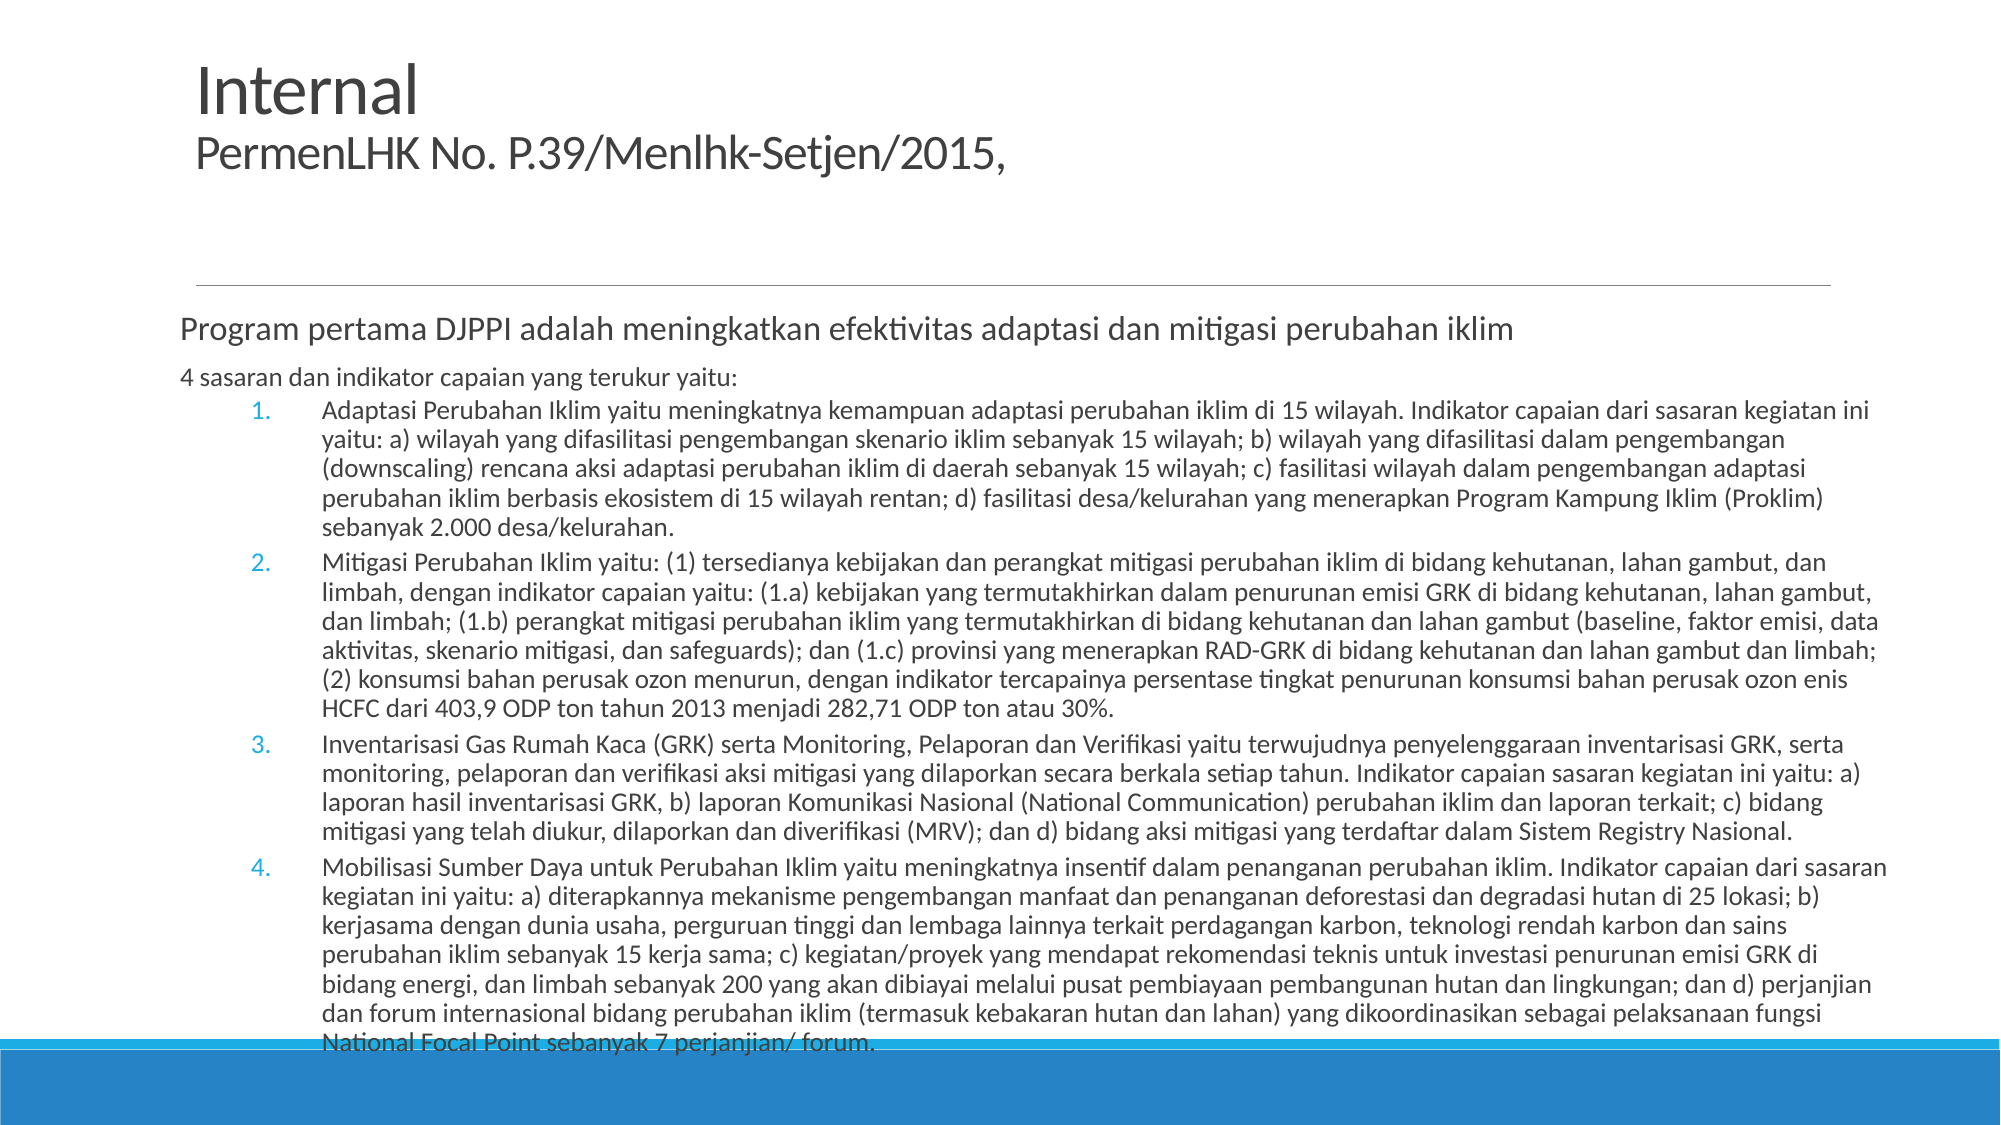

# Internal PermenLHK No. P.39/Menlhk-Setjen/2015,
Program pertama DJPPI adalah meningkatkan efektivitas adaptasi dan mitigasi perubahan iklim
4 sasaran dan indikator capaian yang terukur yaitu:
Adaptasi Perubahan Iklim yaitu meningkatnya kemampuan adaptasi perubahan iklim di 15 wilayah. Indikator capaian dari sasaran kegiatan ini yaitu: a) wilayah yang difasilitasi pengembangan skenario iklim sebanyak 15 wilayah; b) wilayah yang difasilitasi dalam pengembangan (downscaling) rencana aksi adaptasi perubahan iklim di daerah sebanyak 15 wilayah; c) fasilitasi wilayah dalam pengembangan adaptasi perubahan iklim berbasis ekosistem di 15 wilayah rentan; d) fasilitasi desa/kelurahan yang menerapkan Program Kampung Iklim (Proklim) sebanyak 2.000 desa/kelurahan.
Mitigasi Perubahan Iklim yaitu: (1) tersedianya kebijakan dan perangkat mitigasi perubahan iklim di bidang kehutanan, lahan gambut, dan limbah, dengan indikator capaian yaitu: (1.a) kebijakan yang termutakhirkan dalam penurunan emisi GRK di bidang kehutanan, lahan gambut, dan limbah; (1.b) perangkat mitigasi perubahan iklim yang termutakhirkan di bidang kehutanan dan lahan gambut (baseline, faktor emisi, data aktivitas, skenario mitigasi, dan safeguards); dan (1.c) provinsi yang menerapkan RAD-GRK di bidang kehutanan dan lahan gambut dan limbah; (2) konsumsi bahan perusak ozon menurun, dengan indikator tercapainya persentase tingkat penurunan konsumsi bahan perusak ozon enis HCFC dari 403,9 ODP ton tahun 2013 menjadi 282,71 ODP ton atau 30%.
Inventarisasi Gas Rumah Kaca (GRK) serta Monitoring, Pelaporan dan Verifikasi yaitu terwujudnya penyelenggaraan inventarisasi GRK, serta monitoring, pelaporan dan verifikasi aksi mitigasi yang dilaporkan secara berkala setiap tahun. Indikator capaian sasaran kegiatan ini yaitu: a) laporan hasil inventarisasi GRK, b) laporan Komunikasi Nasional (National Communication) perubahan iklim dan laporan terkait; c) bidang mitigasi yang telah diukur, dilaporkan dan diverifikasi (MRV); dan d) bidang aksi mitigasi yang terdaftar dalam Sistem Registry Nasional.
Mobilisasi Sumber Daya untuk Perubahan Iklim yaitu meningkatnya insentif dalam penanganan perubahan iklim. Indikator capaian dari sasaran kegiatan ini yaitu: a) diterapkannya mekanisme pengembangan manfaat dan penanganan deforestasi dan degradasi hutan di 25 lokasi; b) kerjasama dengan dunia usaha, perguruan tinggi dan lembaga lainnya terkait perdagangan karbon, teknologi rendah karbon dan sains perubahan iklim sebanyak 15 kerja sama; c) kegiatan/proyek yang mendapat rekomendasi teknis untuk investasi penurunan emisi GRK di bidang energi, dan limbah sebanyak 200 yang akan dibiayai melalui pusat pembiayaan pembangunan hutan dan lingkungan; dan d) perjanjian dan forum internasional bidang perubahan iklim (termasuk kebakaran hutan dan lahan) yang dikoordinasikan sebagai pelaksanaan fungsi National Focal Point sebanyak 7 perjanjian/ forum.